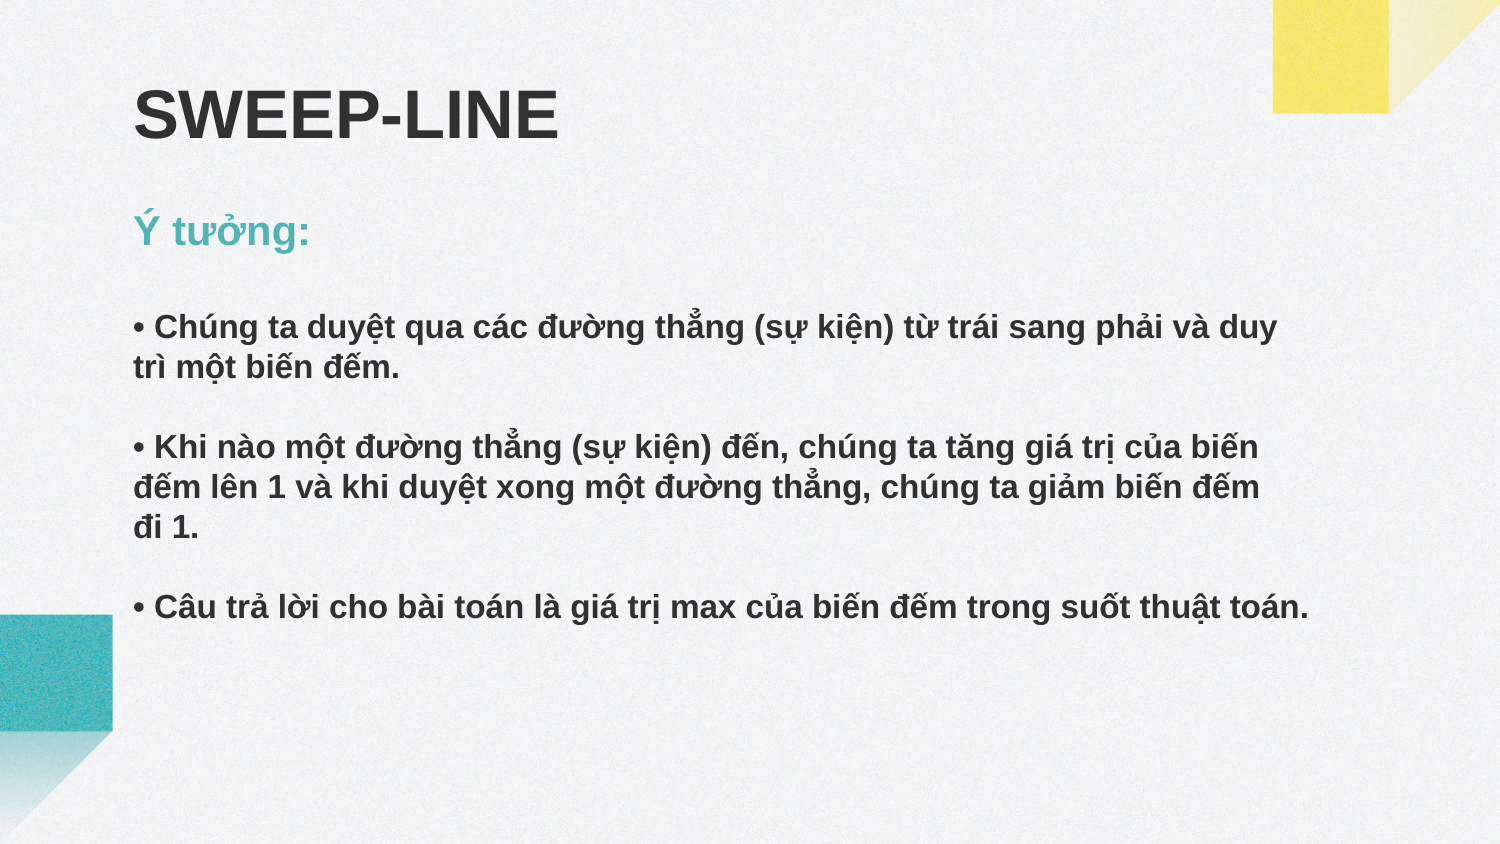

# SWEEP-LINE
Ý tưởng:
• Chúng ta duyệt qua các đường thẳng (sự kiện) từ trái sang phải và duy
trì một biến đếm.

• Khi nào một đường thẳng (sự kiện) đến, chúng ta tăng giá trị của biến
đếm lên 1 và khi duyệt xong một đường thẳng, chúng ta giảm biến đếm
đi 1.

• Câu trả lời cho bài toán là giá trị max của biến đếm trong suốt thuật toán.